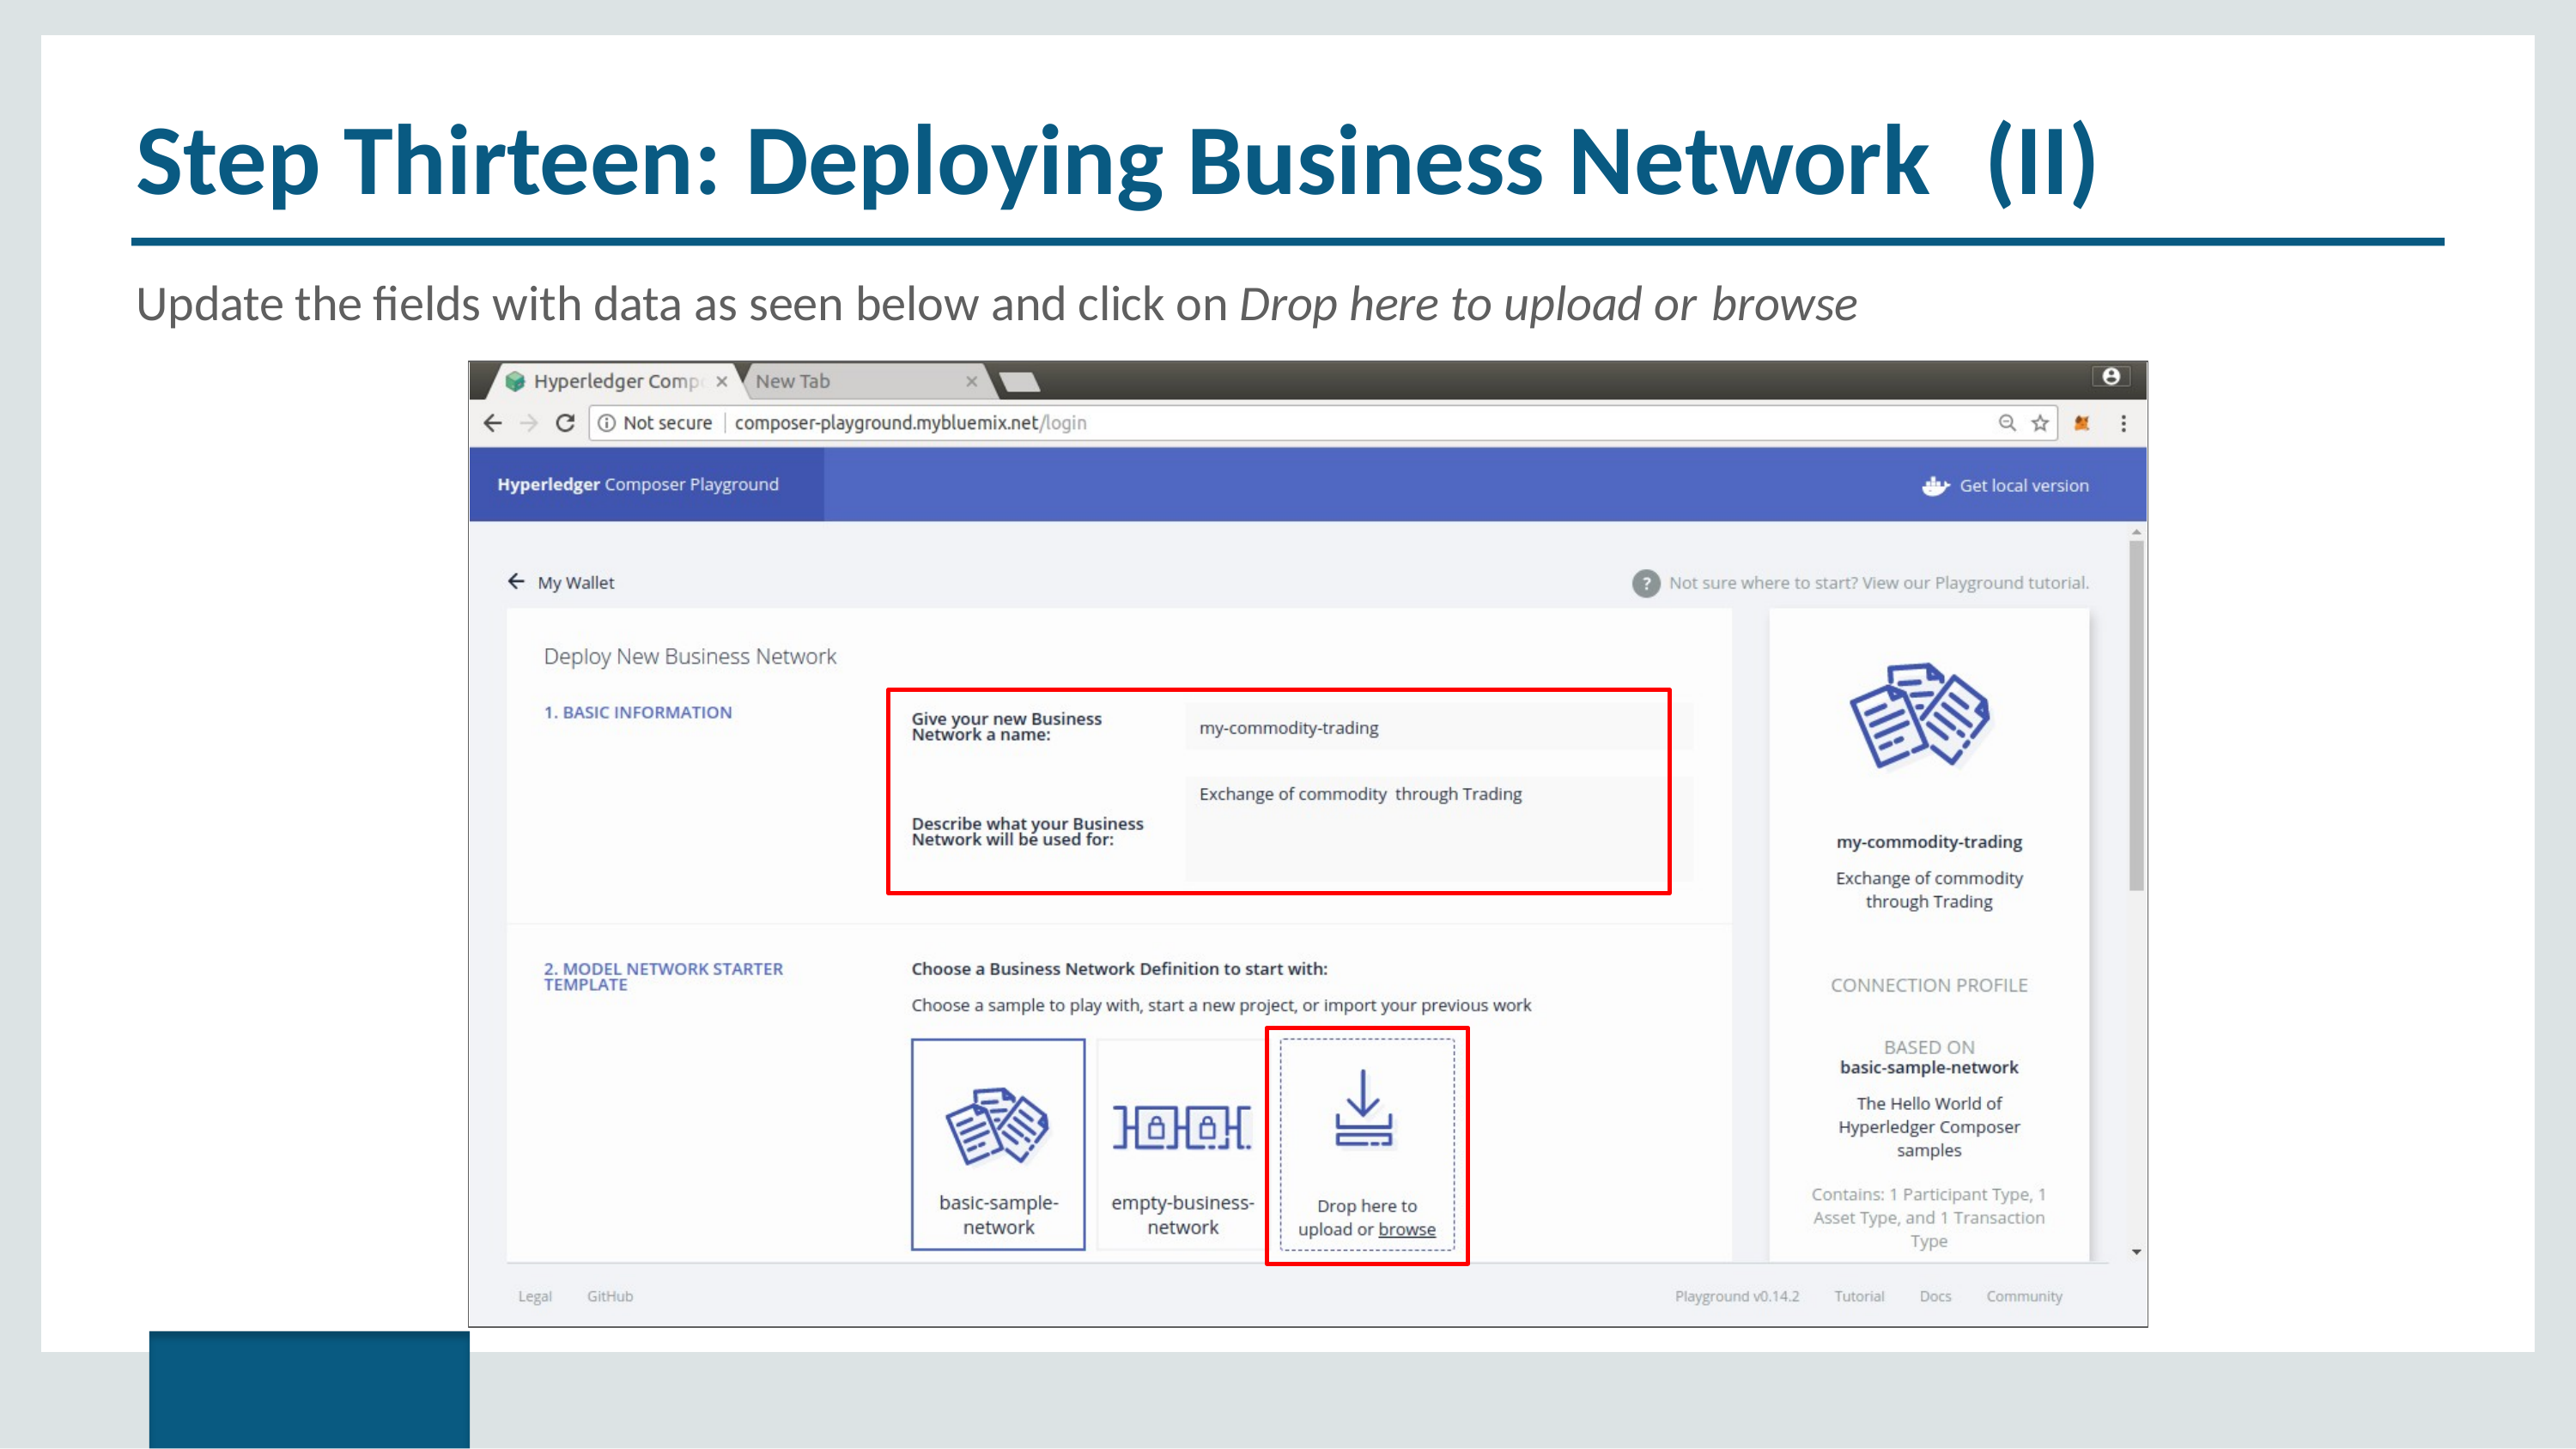

Step Thirteen: Deploying Business Network	(II)

Update the fields with data as seen below and click on Drop here to upload or browse

Copyright © 2017, edureka and/or its affiliates. All rights reserved.